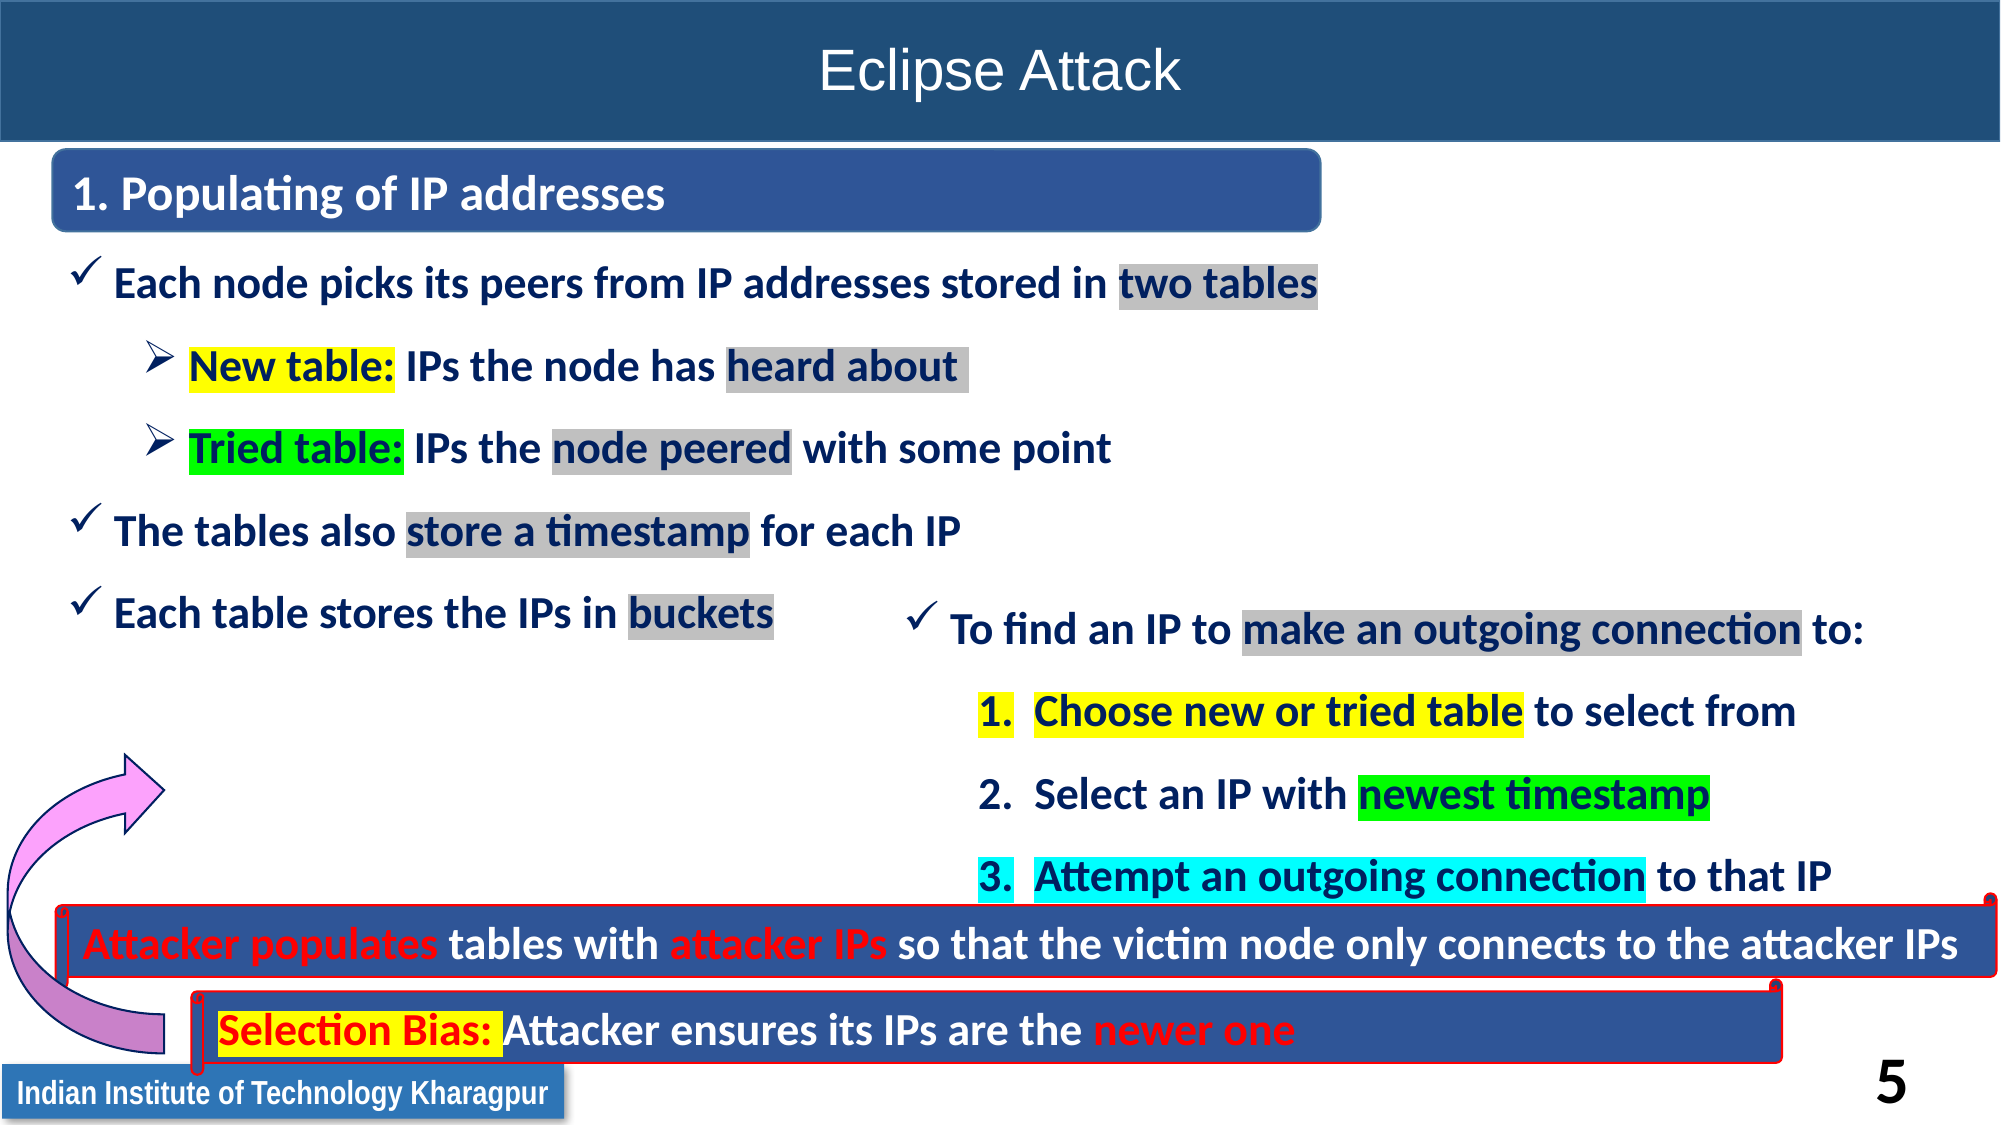

# Eclipse Attack
1. Populating of IP addresses
Each node picks its peers from IP addresses stored in two tables
New table: IPs the node has heard about
Tried table: IPs the node peered with some point
The tables also store a timestamp for each IP
Each table stores the IPs in buckets
To find an IP to make an outgoing connection to:
Choose new or tried table to select from
Select an IP with newest timestamp
Attempt an outgoing connection to that IP

Selection Bias: Attacker ensures its IPs are the newer one
Attacker populates tables with attacker IPs so that the victim node only connects to the attacker IPs
5